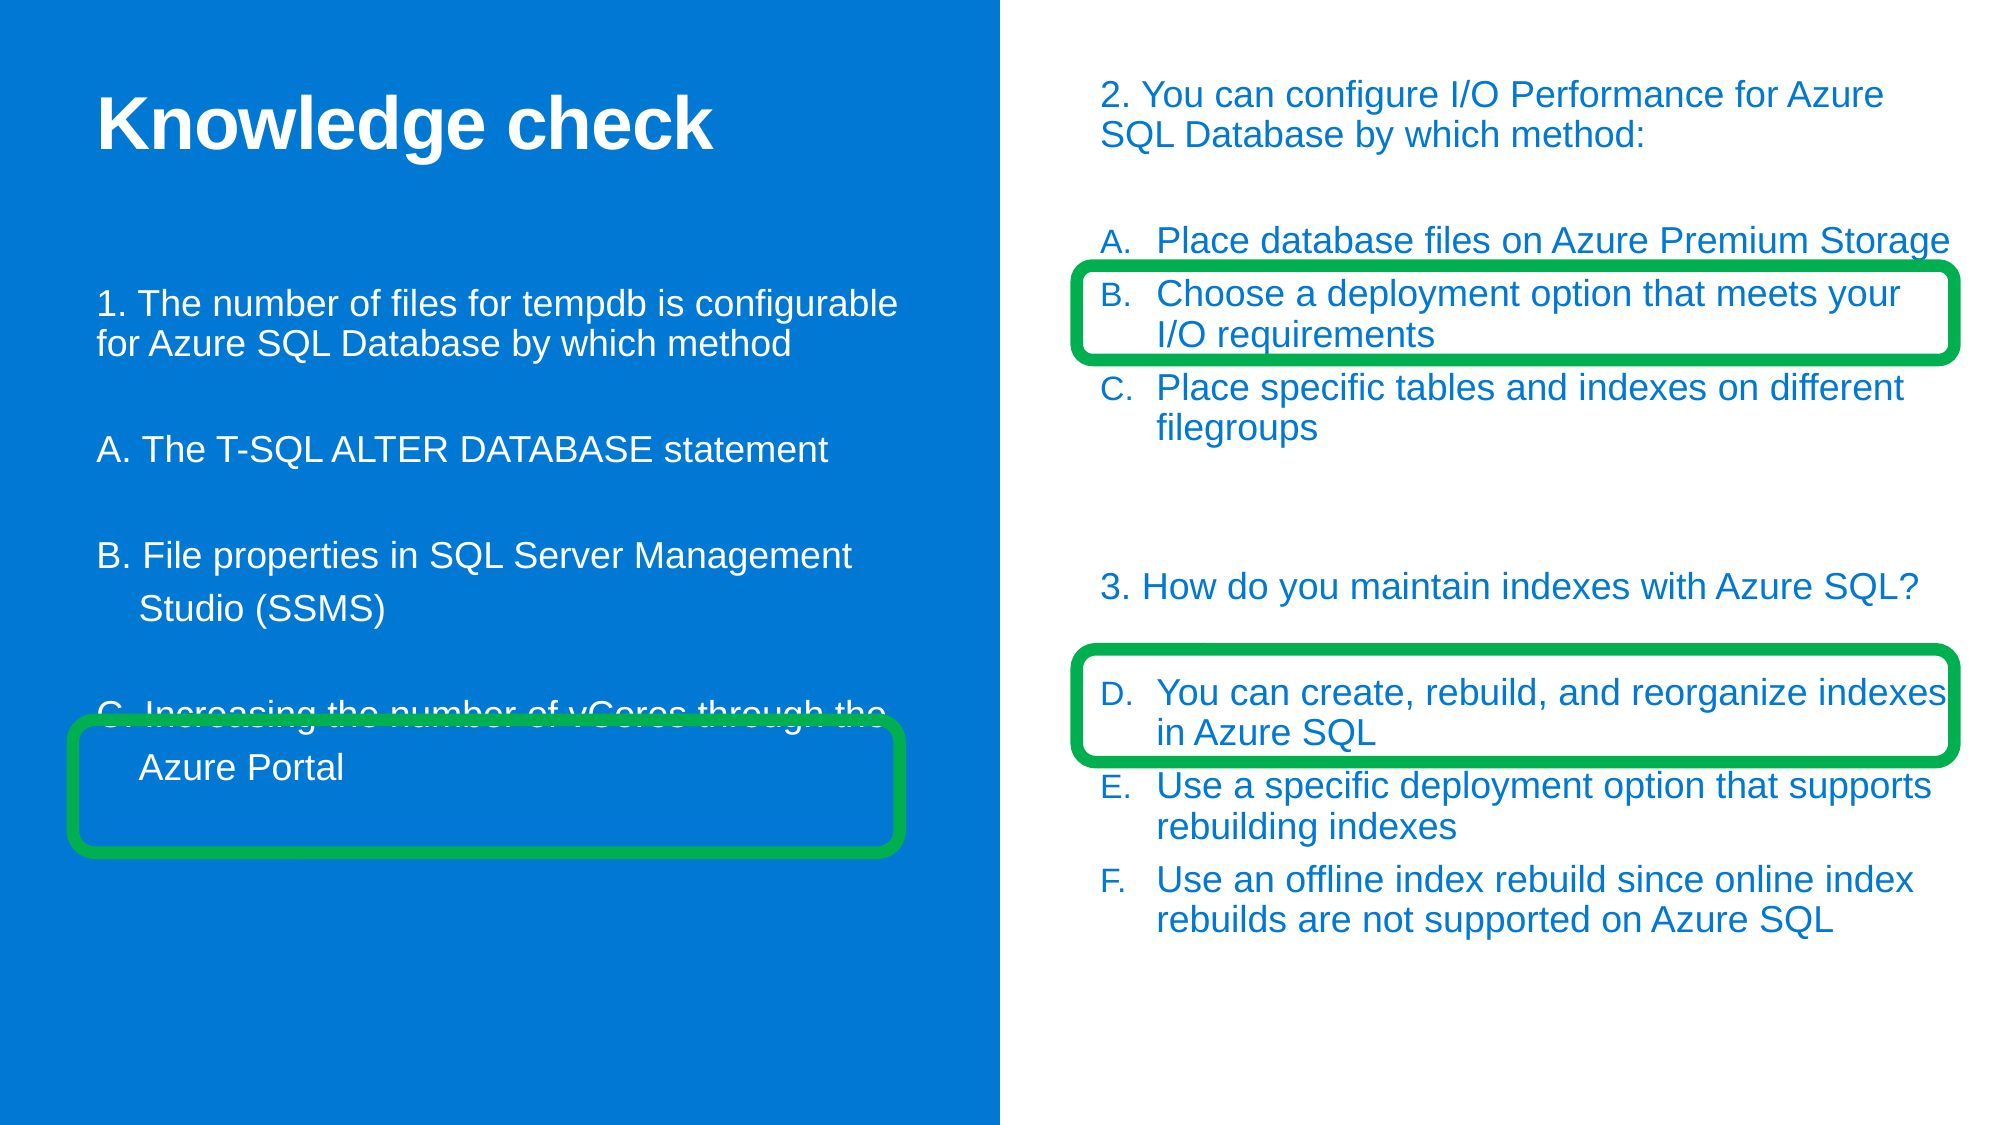

# Knowledge check
2. You can configure I/O Performance for Azure SQL Database by which method:

Place database files on Azure Premium Storage
Choose a deployment option that meets your I/O requirements
Place specific tables and indexes on different filegroups

3. How do you maintain indexes with Azure SQL?

You can create, rebuild, and reorganize indexes in Azure SQL
Use a specific deployment option that supports rebuilding indexes
Use an offline index rebuild since online index rebuilds are not supported on Azure SQL

1. The number of files for tempdb is configurable for Azure SQL Database by which method

A. The T-SQL ALTER DATABASE statement

B. File properties in SQL Server Management
    Studio (SSMS)

C. Increasing the number of vCores through the
    Azure Portal